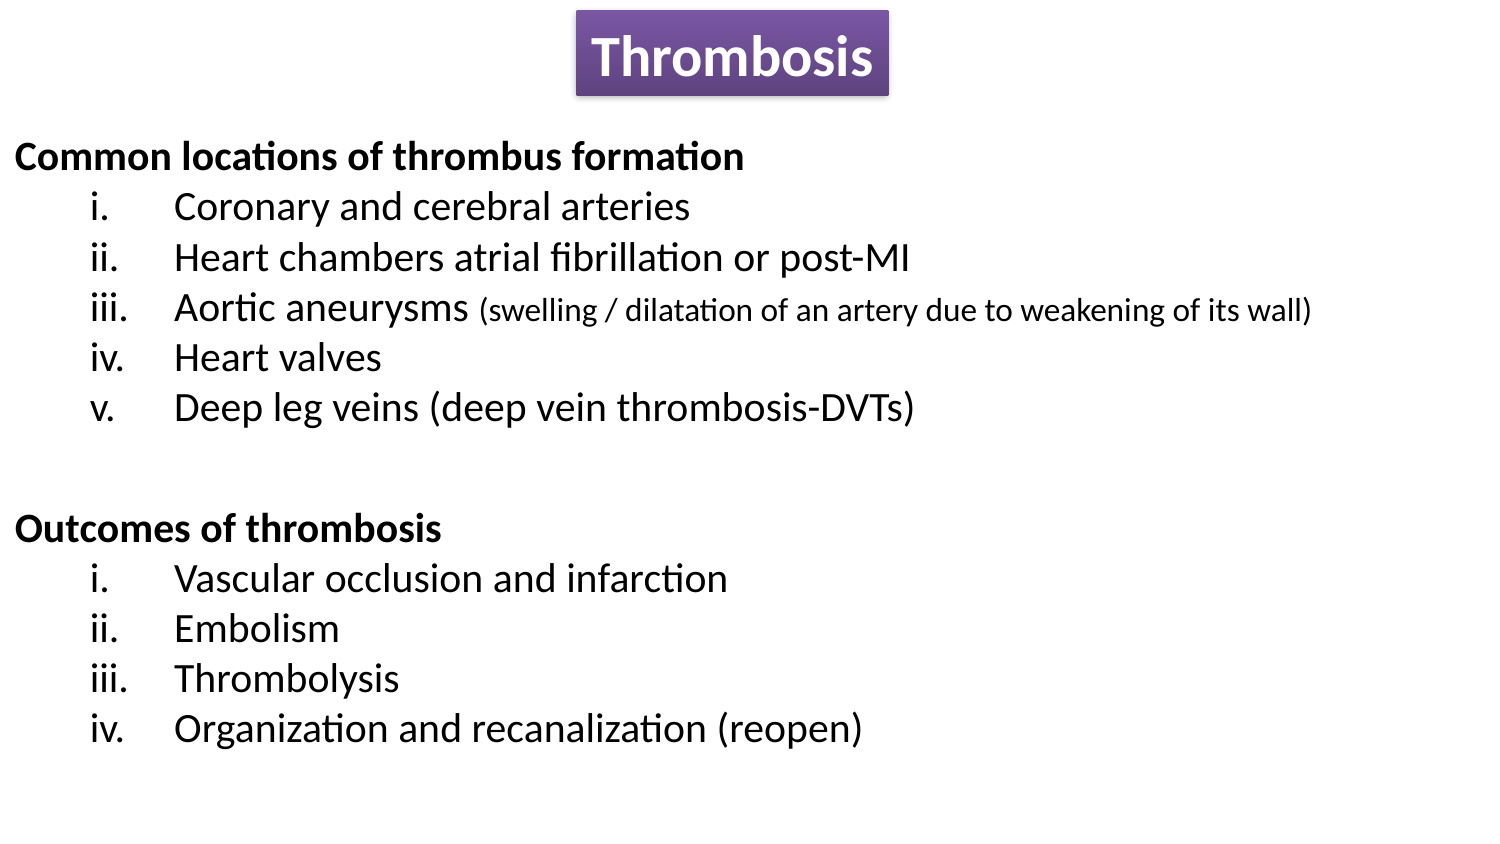

Thrombosis
Common locations of thrombus formation
Coronary and cerebral arteries
Heart chambers atrial fibrillation or post-MI
Aortic aneurysms (swelling / dilatation of an artery due to weakening of its wall)
Heart valves
Deep leg veins (deep vein thrombosis-DVTs)
Outcomes of thrombosis
Vascular occlusion and infarction
Embolism
Thrombolysis
Organization and recanalization (reopen)